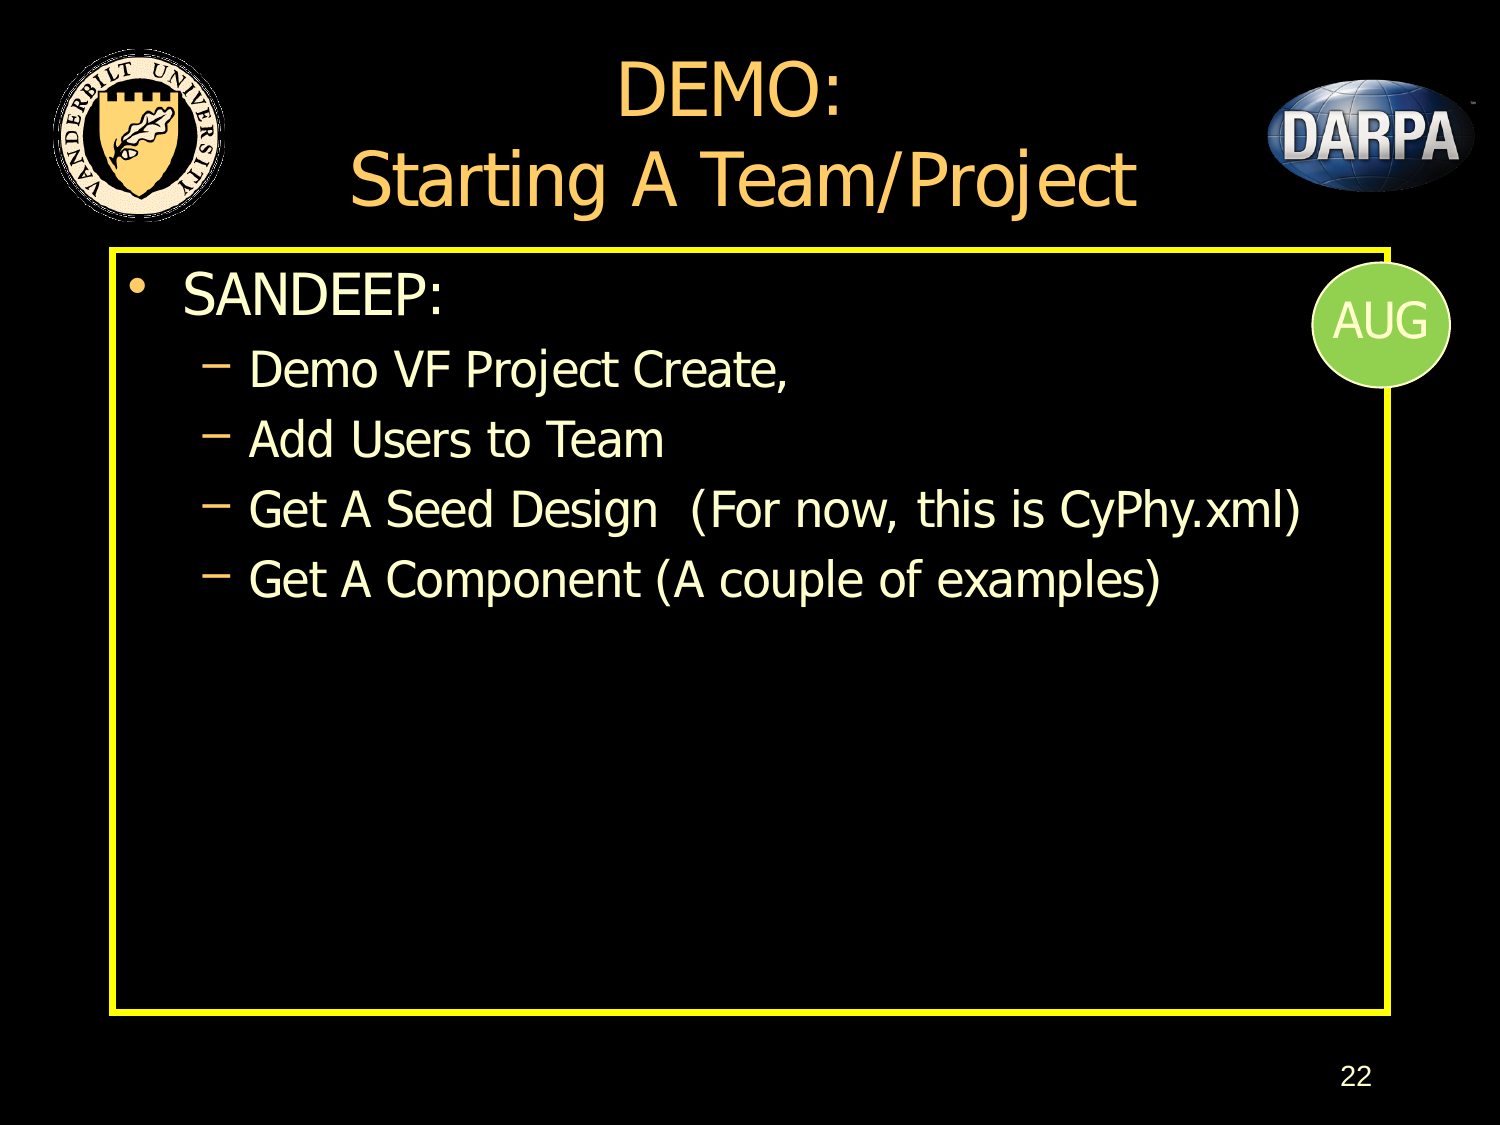

# DEMO: Starting A Team/Project
SANDEEP:
Demo VF Project Create,
Add Users to Team
Get A Seed Design  (For now, this is CyPhy.xml)
Get A Component (A couple of examples)
AUG
22